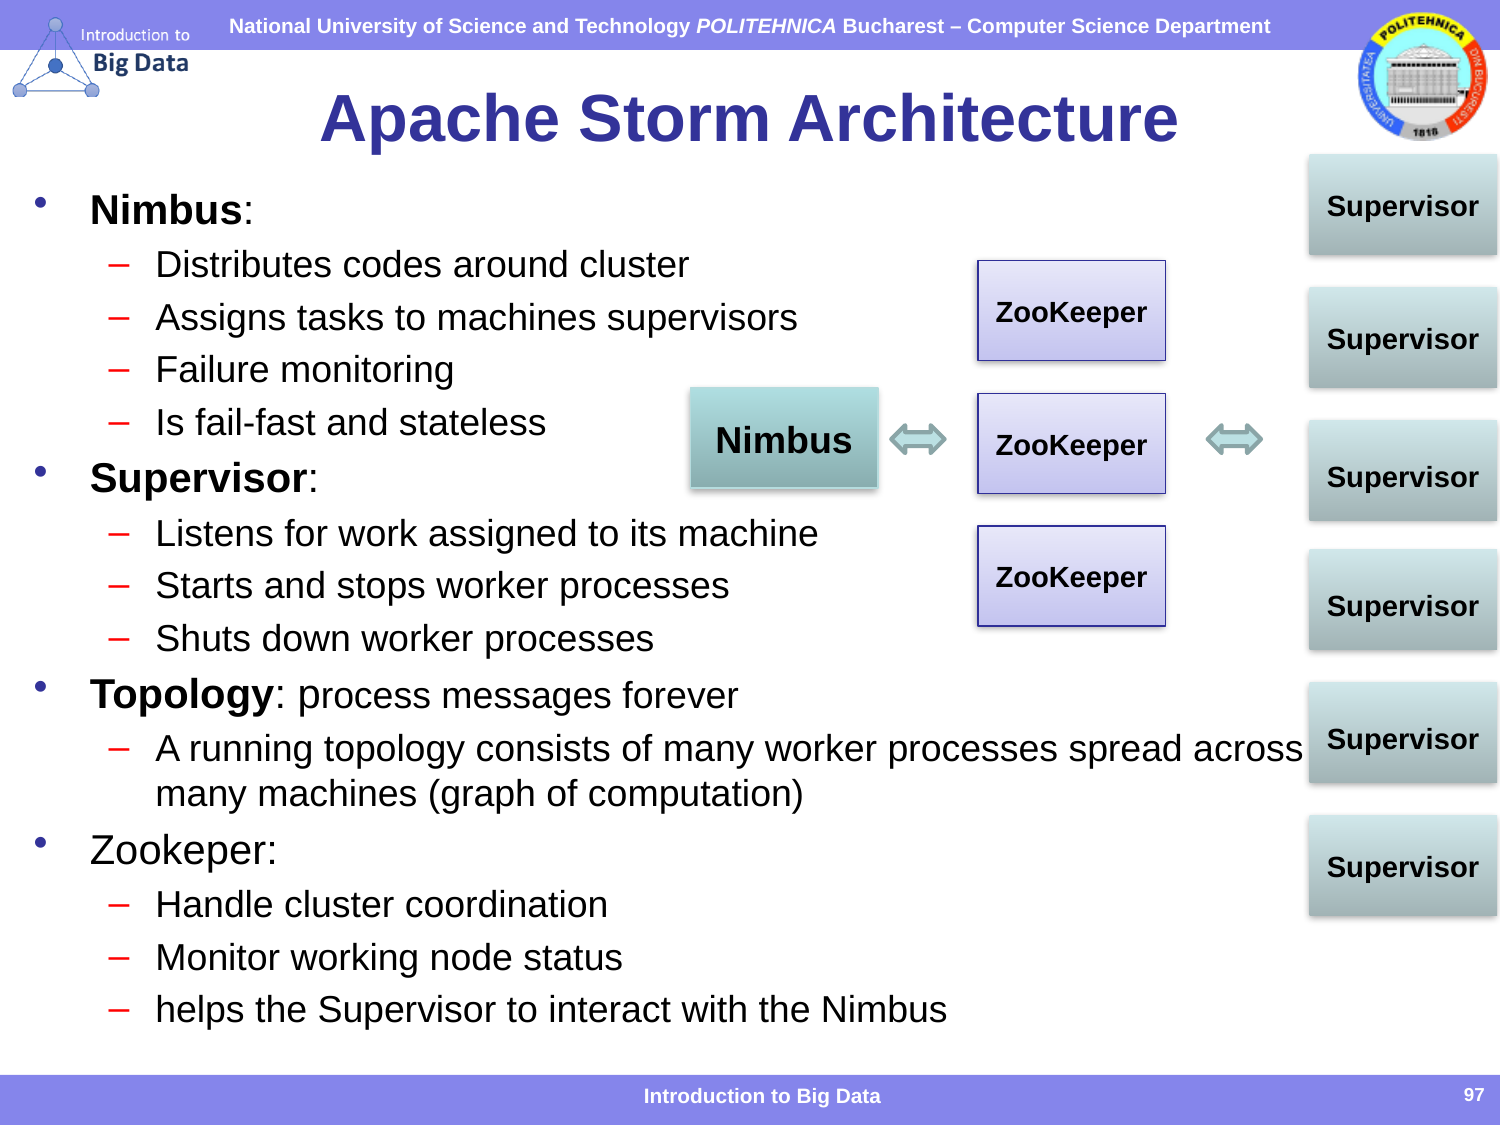

# Apache Storm Architecture
Supervisor
ZooKeeper

Supervisor

Nimbus
ZooKeeper

Supervisor

ZooKeeper

Supervisor

Supervisor

Supervisor

Nimbus:
Distributes codes around cluster
Assigns tasks to machines supervisors
Failure monitoring
Is fail-fast and stateless
Supervisor:
Listens for work assigned to its machine
Starts and stops worker processes
Shuts down worker processes
Topology: process messages forever
A running topology consists of many worker processes spread across many machines (graph of computation)
Zookeper:
Handle cluster coordination
Monitor working node status
helps the Supervisor to interact with the Nimbus
Introduction to Big Data
97